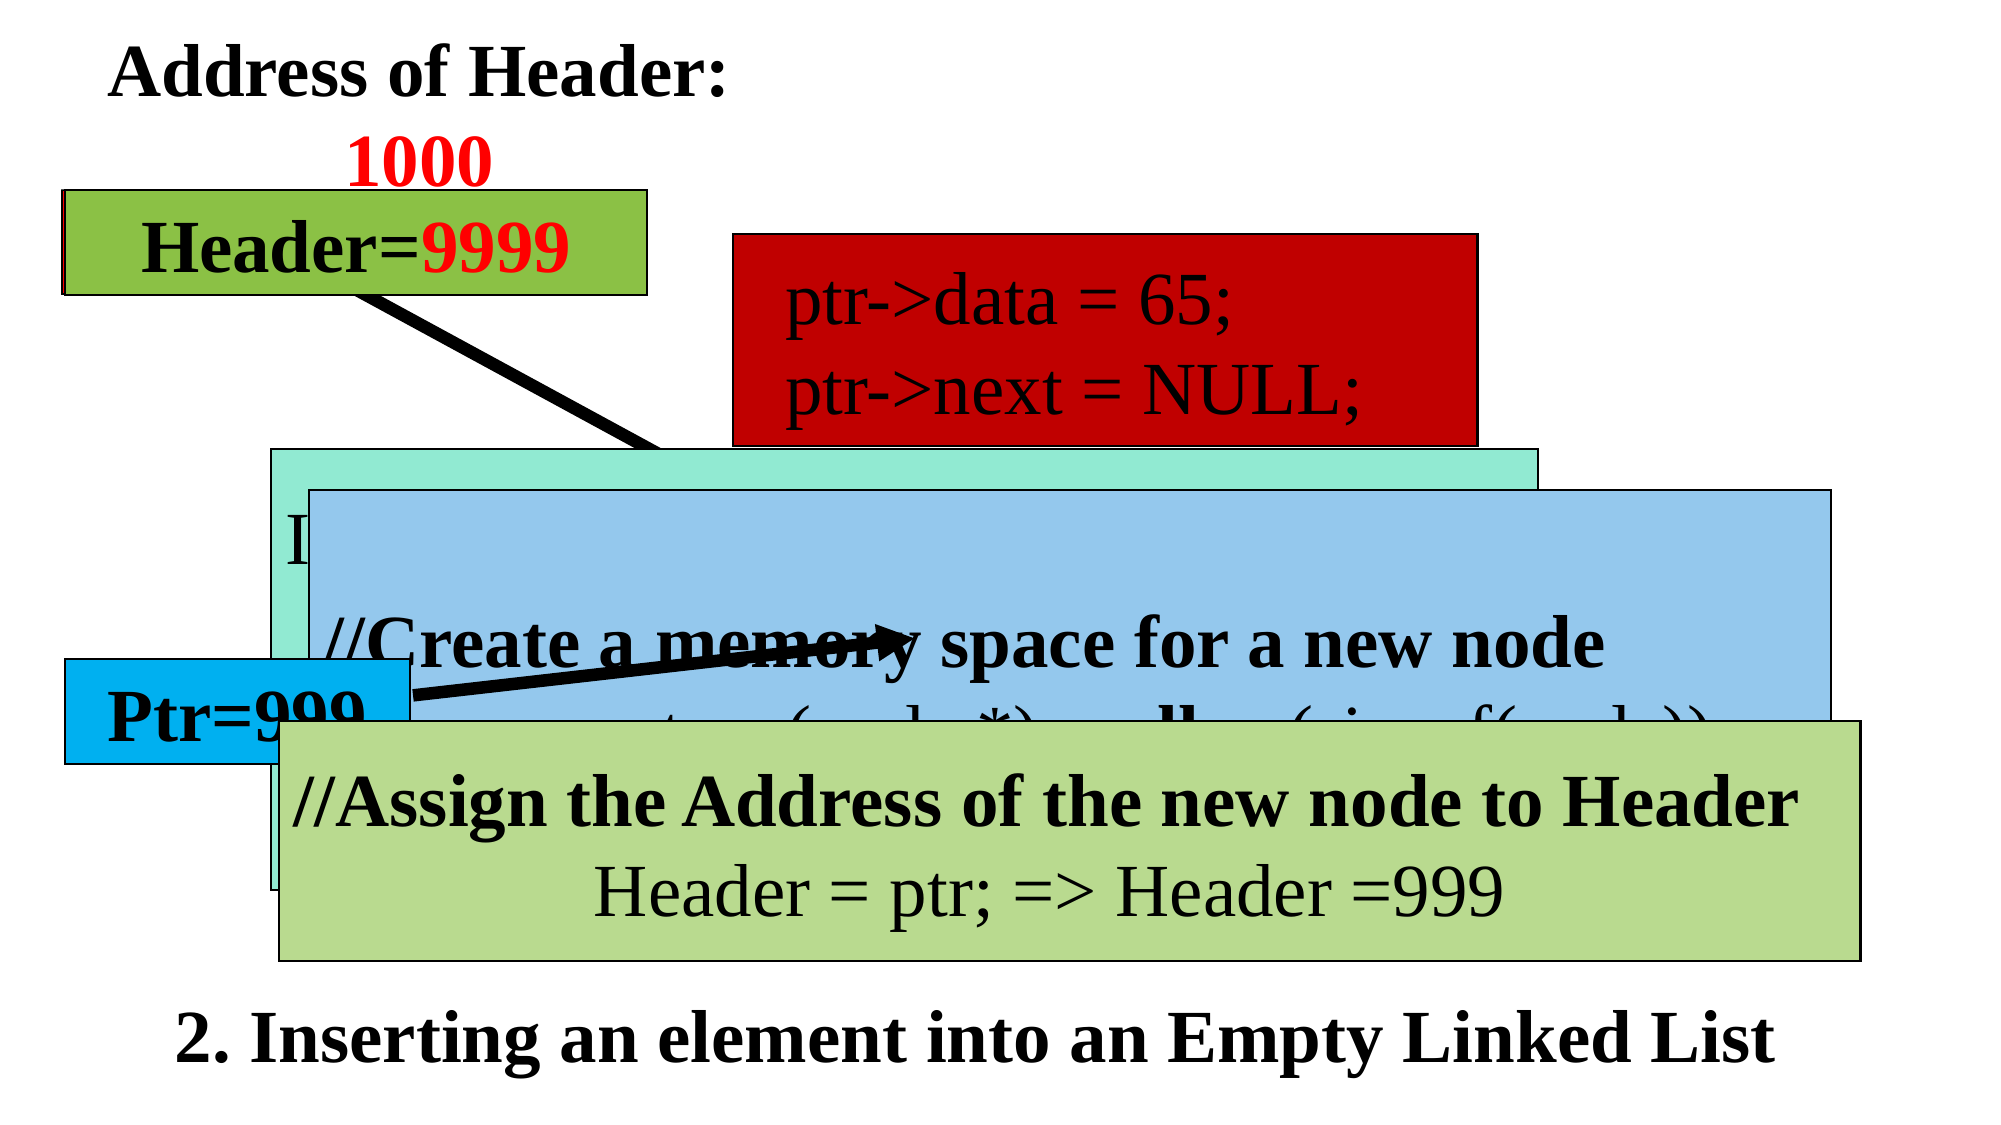

Address of Header:
1000
Header=NULL
Header=9999
  ptr->data = 65;
  ptr->next = NULL;
If (*Header = = NULL) Then
    Create a new node,
     Fill data in new node,
     Make its value of next as NULL
//Create a memory space for a new node
		ptr = (node *) malloc (sizeof(node));
65
X

Address of New Node:
9999
Ptr=999
Ptr
//Assign the Address of the new node to Header
		Header = ptr; => Header =999
2. Inserting an element into an Empty Linked List